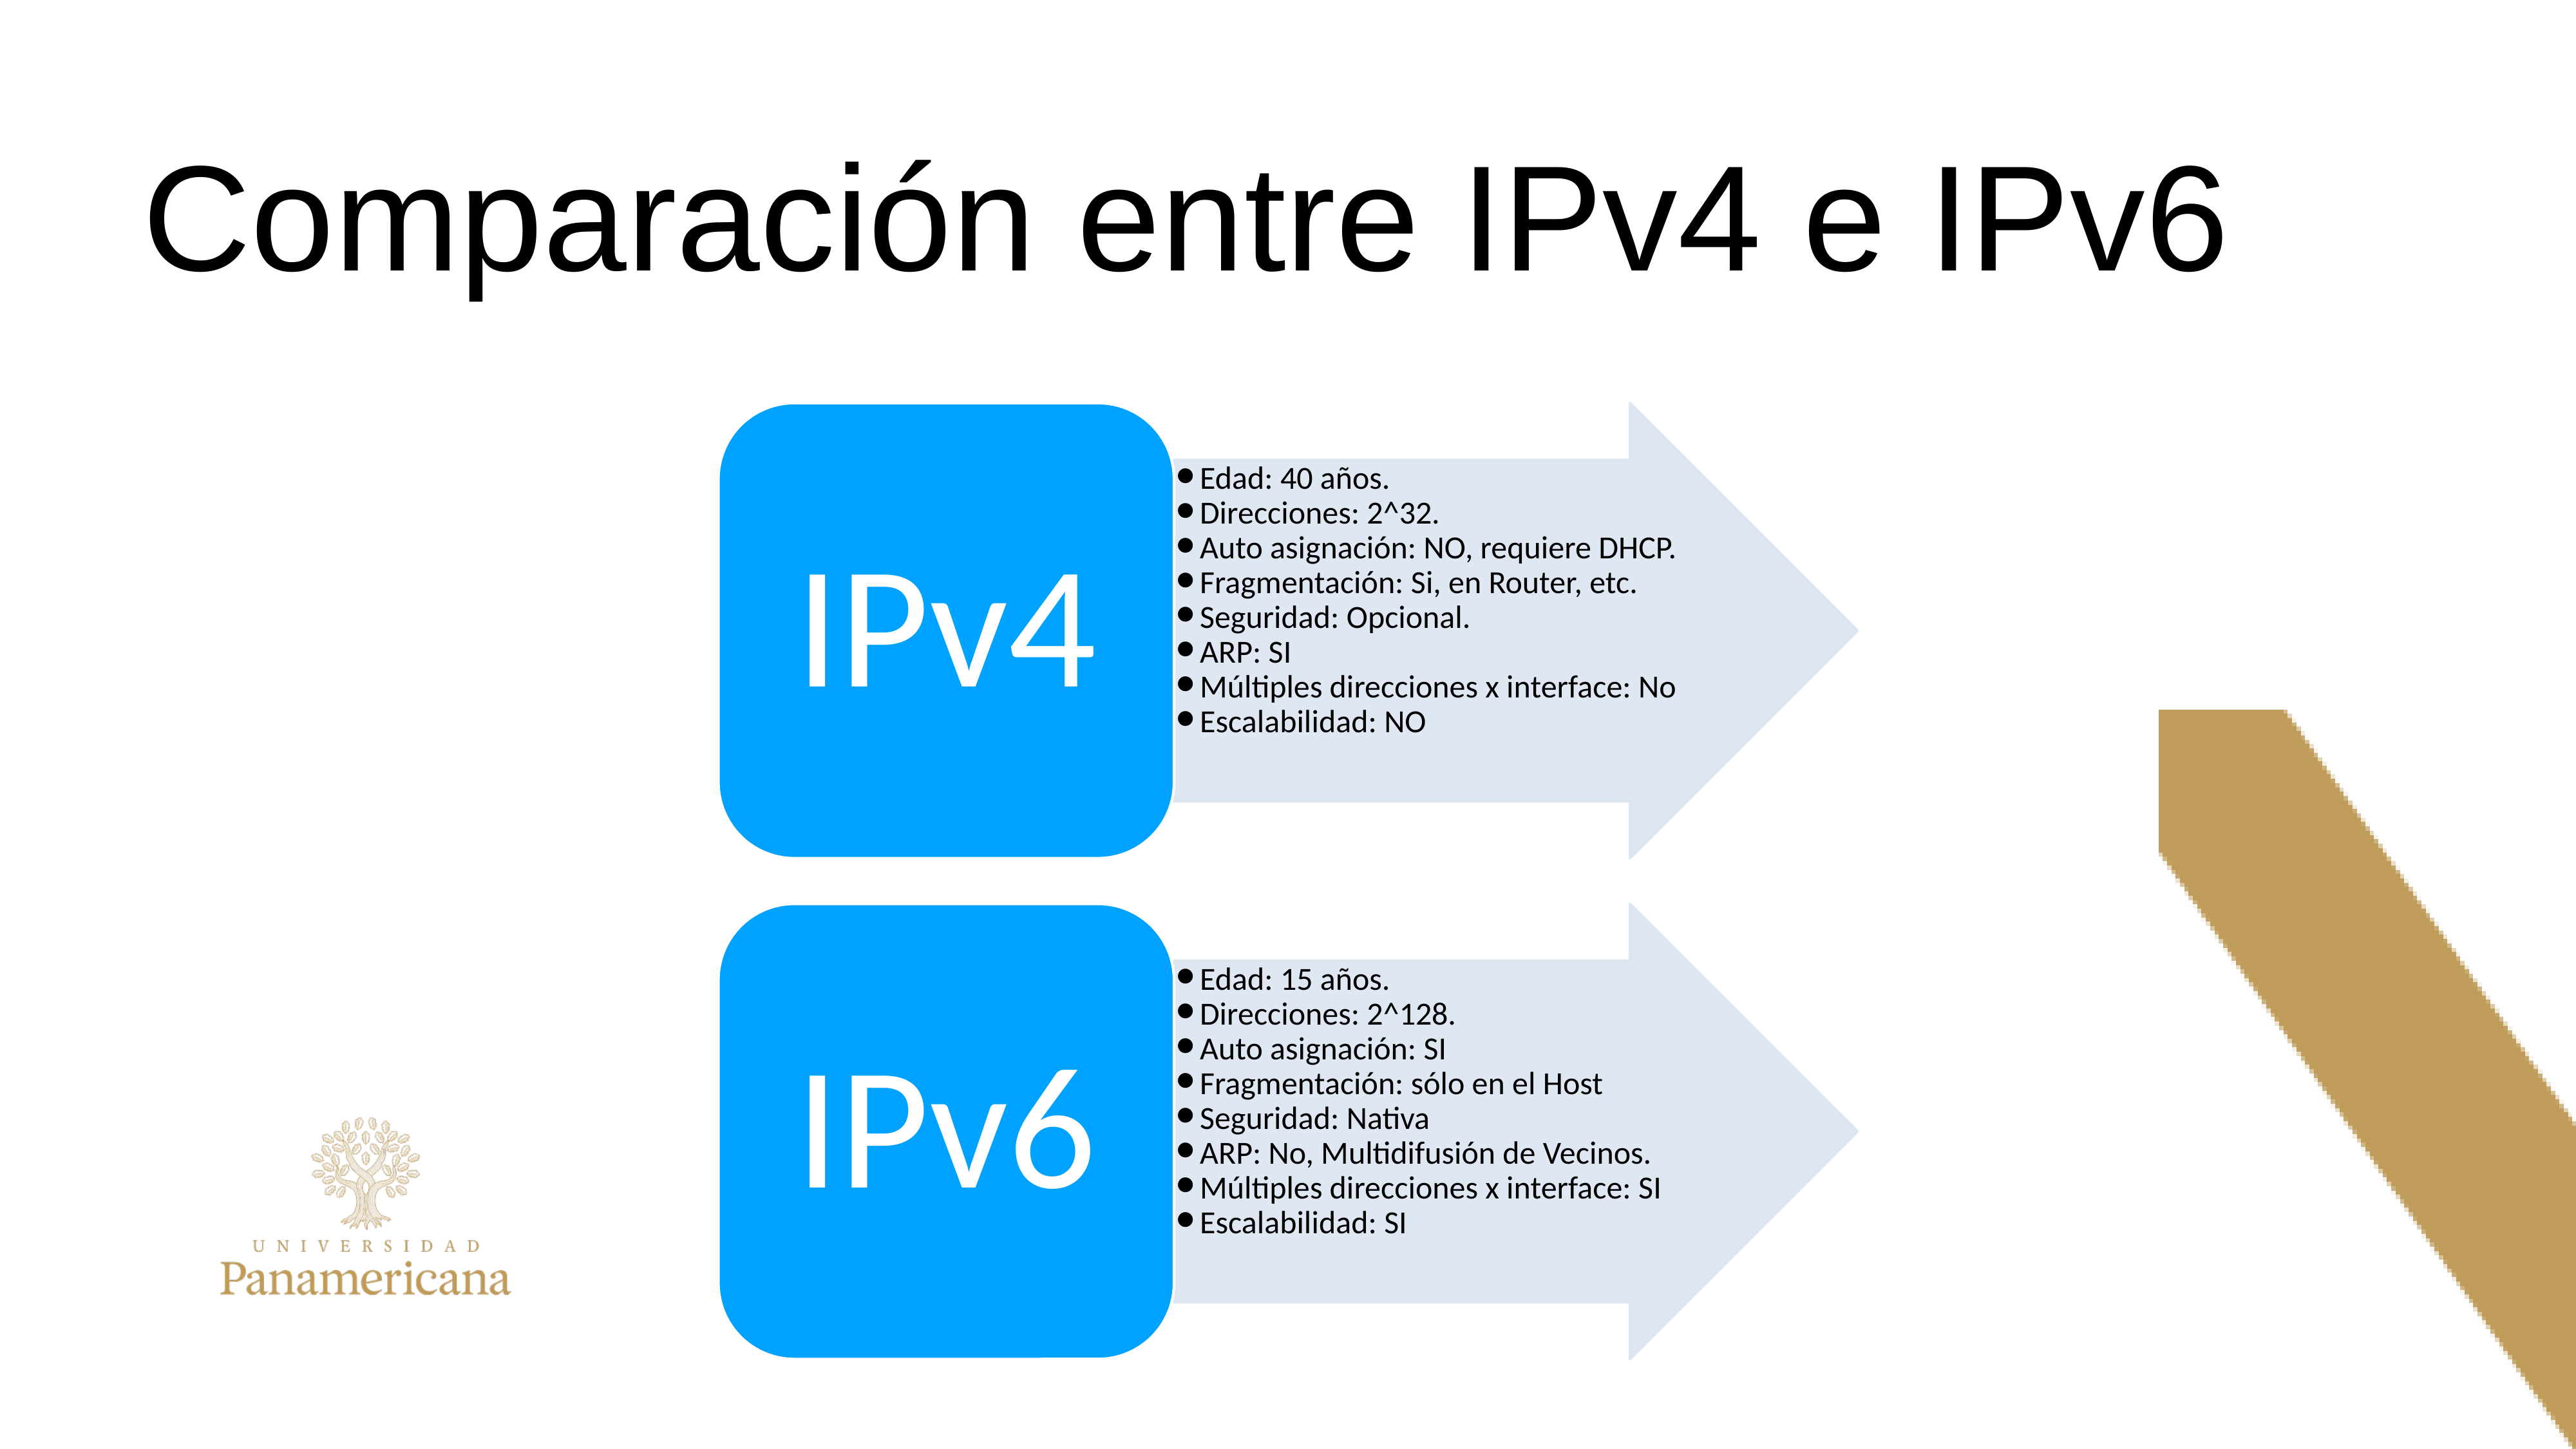

Comparación entre IPv4 e IPv6
IPv4
Edad: 40 años.
Direcciones: 2^32.
Auto asignación: NO, requiere DHCP.
Fragmentación: Si, en Router, etc.
Seguridad: Opcional.
ARP: SI
Múltiples direcciones x interface: No
Escalabilidad: NO
IPv6
Edad: 15 años.
Direcciones: 2^128.
Auto asignación: SI
Fragmentación: sólo en el Host
Seguridad: Nativa
ARP: No, Multidifusión de Vecinos.
Múltiples direcciones x interface: SI
Escalabilidad: SI